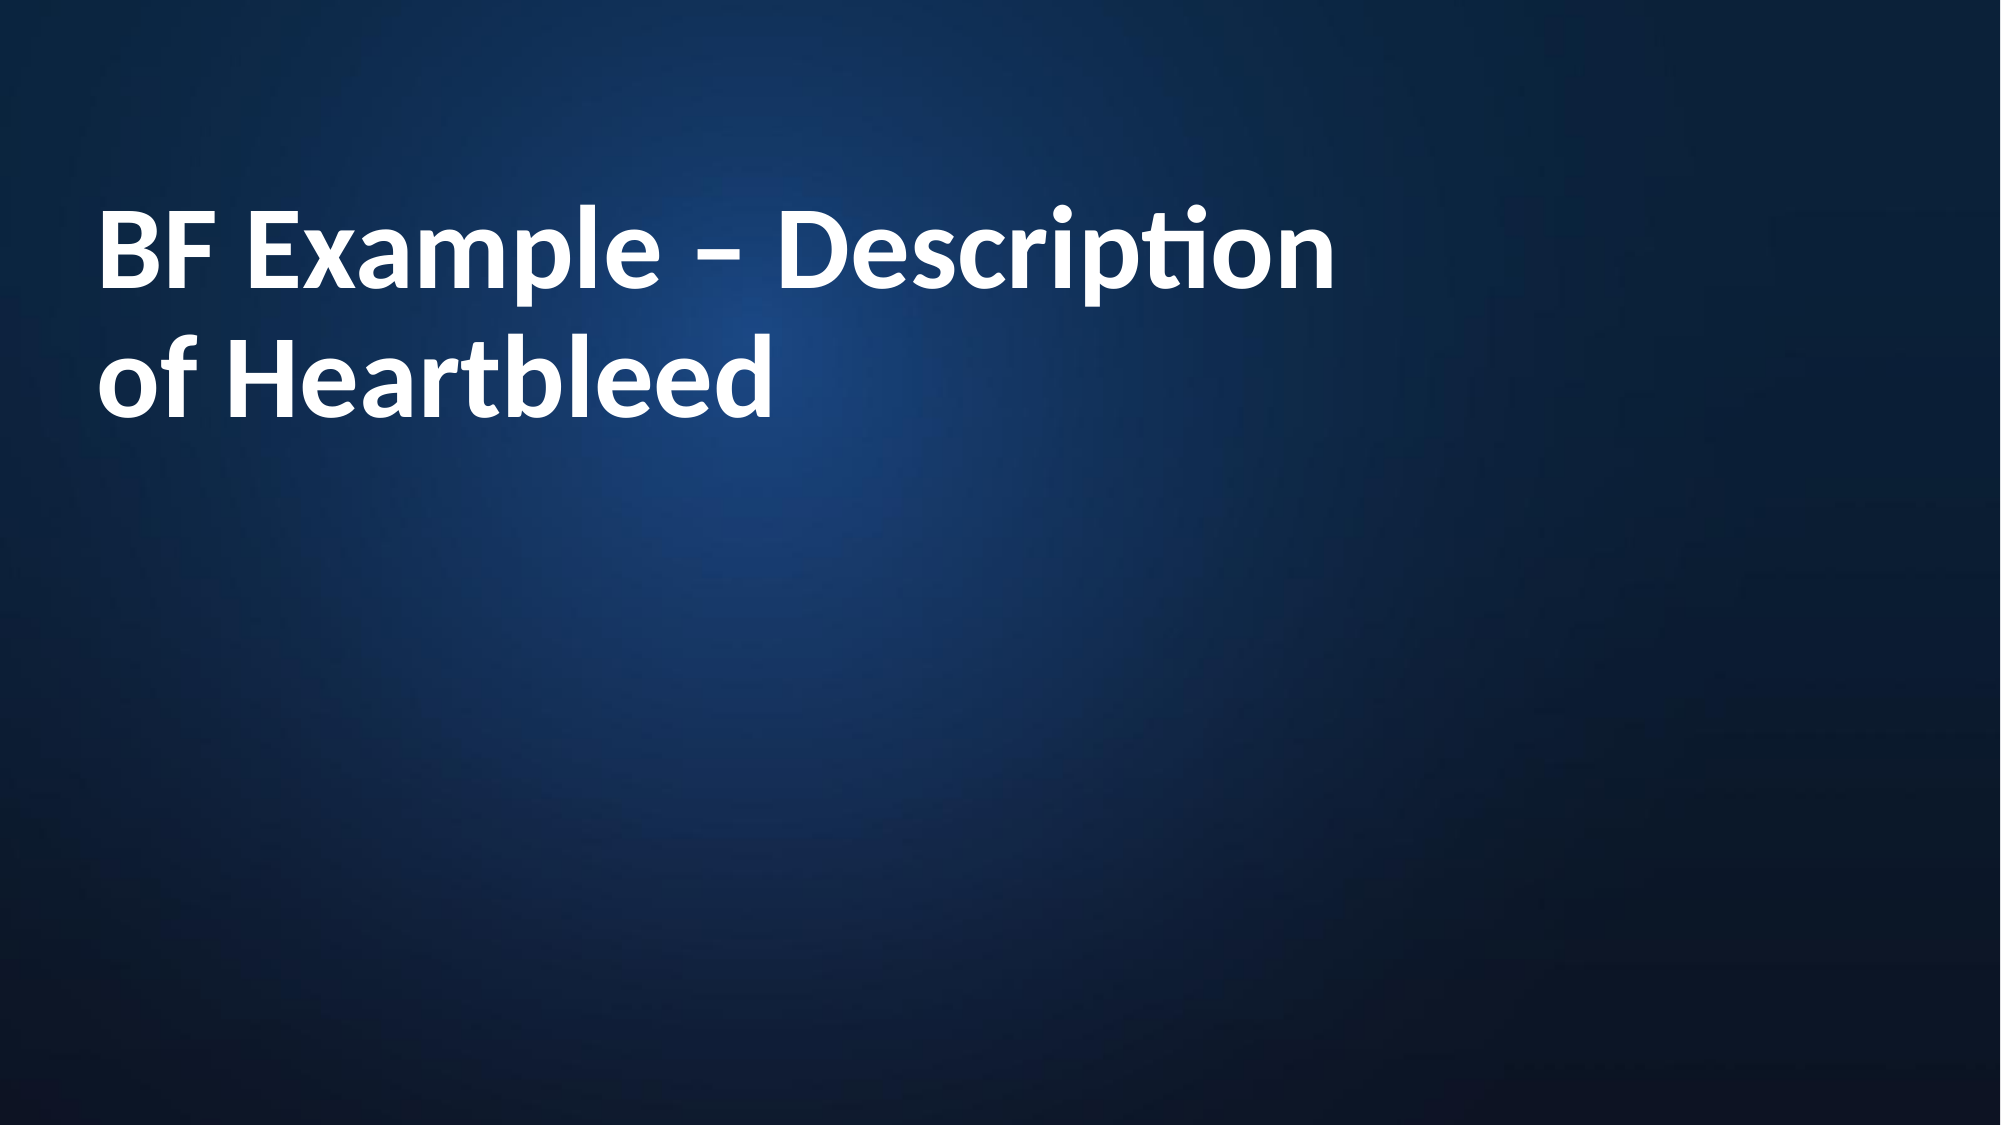

# BF Example – Description of Heartbleed